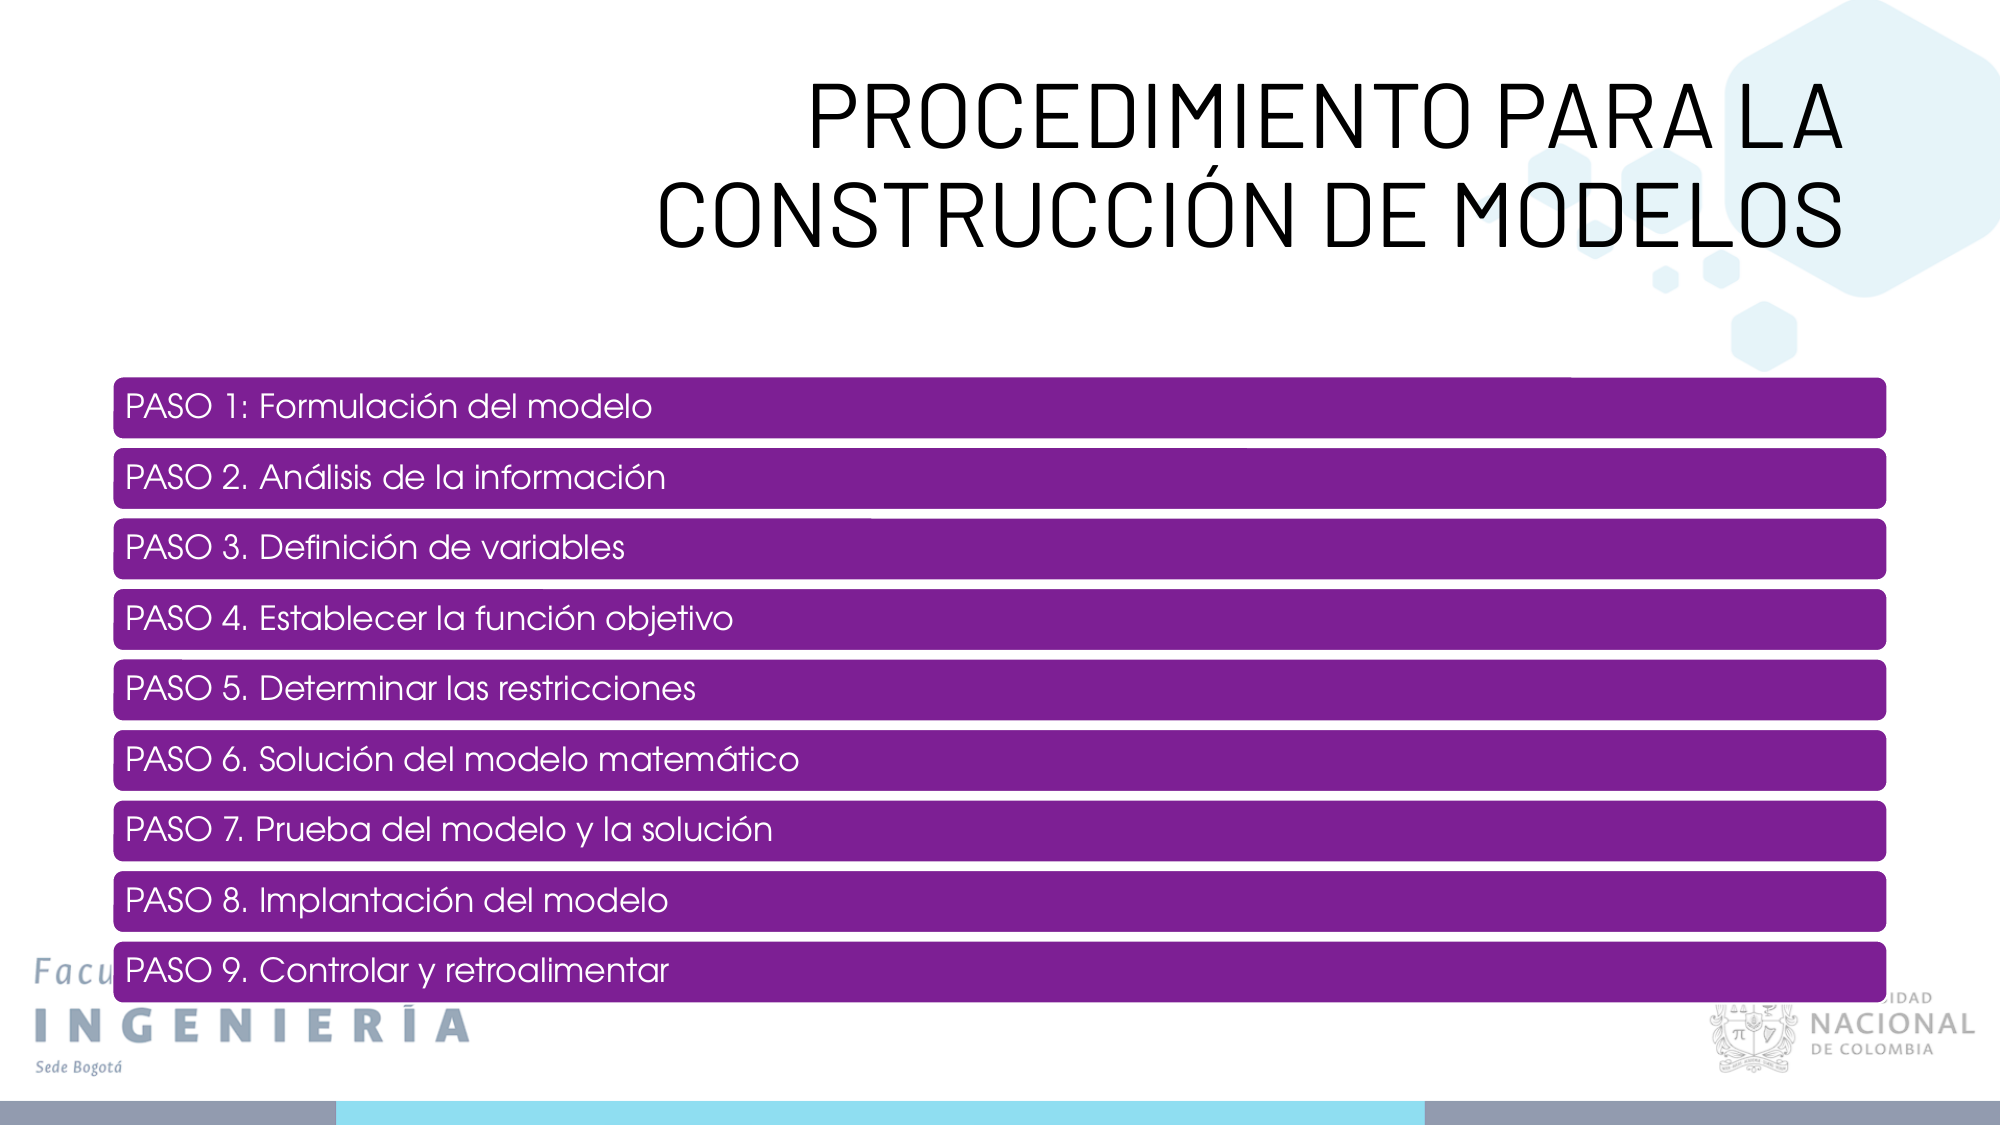

# PROCEDIMIENTO PARA LA CONSTRUCCIÓN DE MODELOS

PASO 1: Formulación del modelo

PASO 2. Análisis de la información

PASO 3. Definición de variables

PASO 4. Establecer la función objetivo

PASO 5. Determinar las restricciones

PASO 6. Solución del modelo matemático

PASO 7. Prueba del modelo y la solución

PASO 8. Implantación del modelo

PASO 9. Controlar y retroalimentar